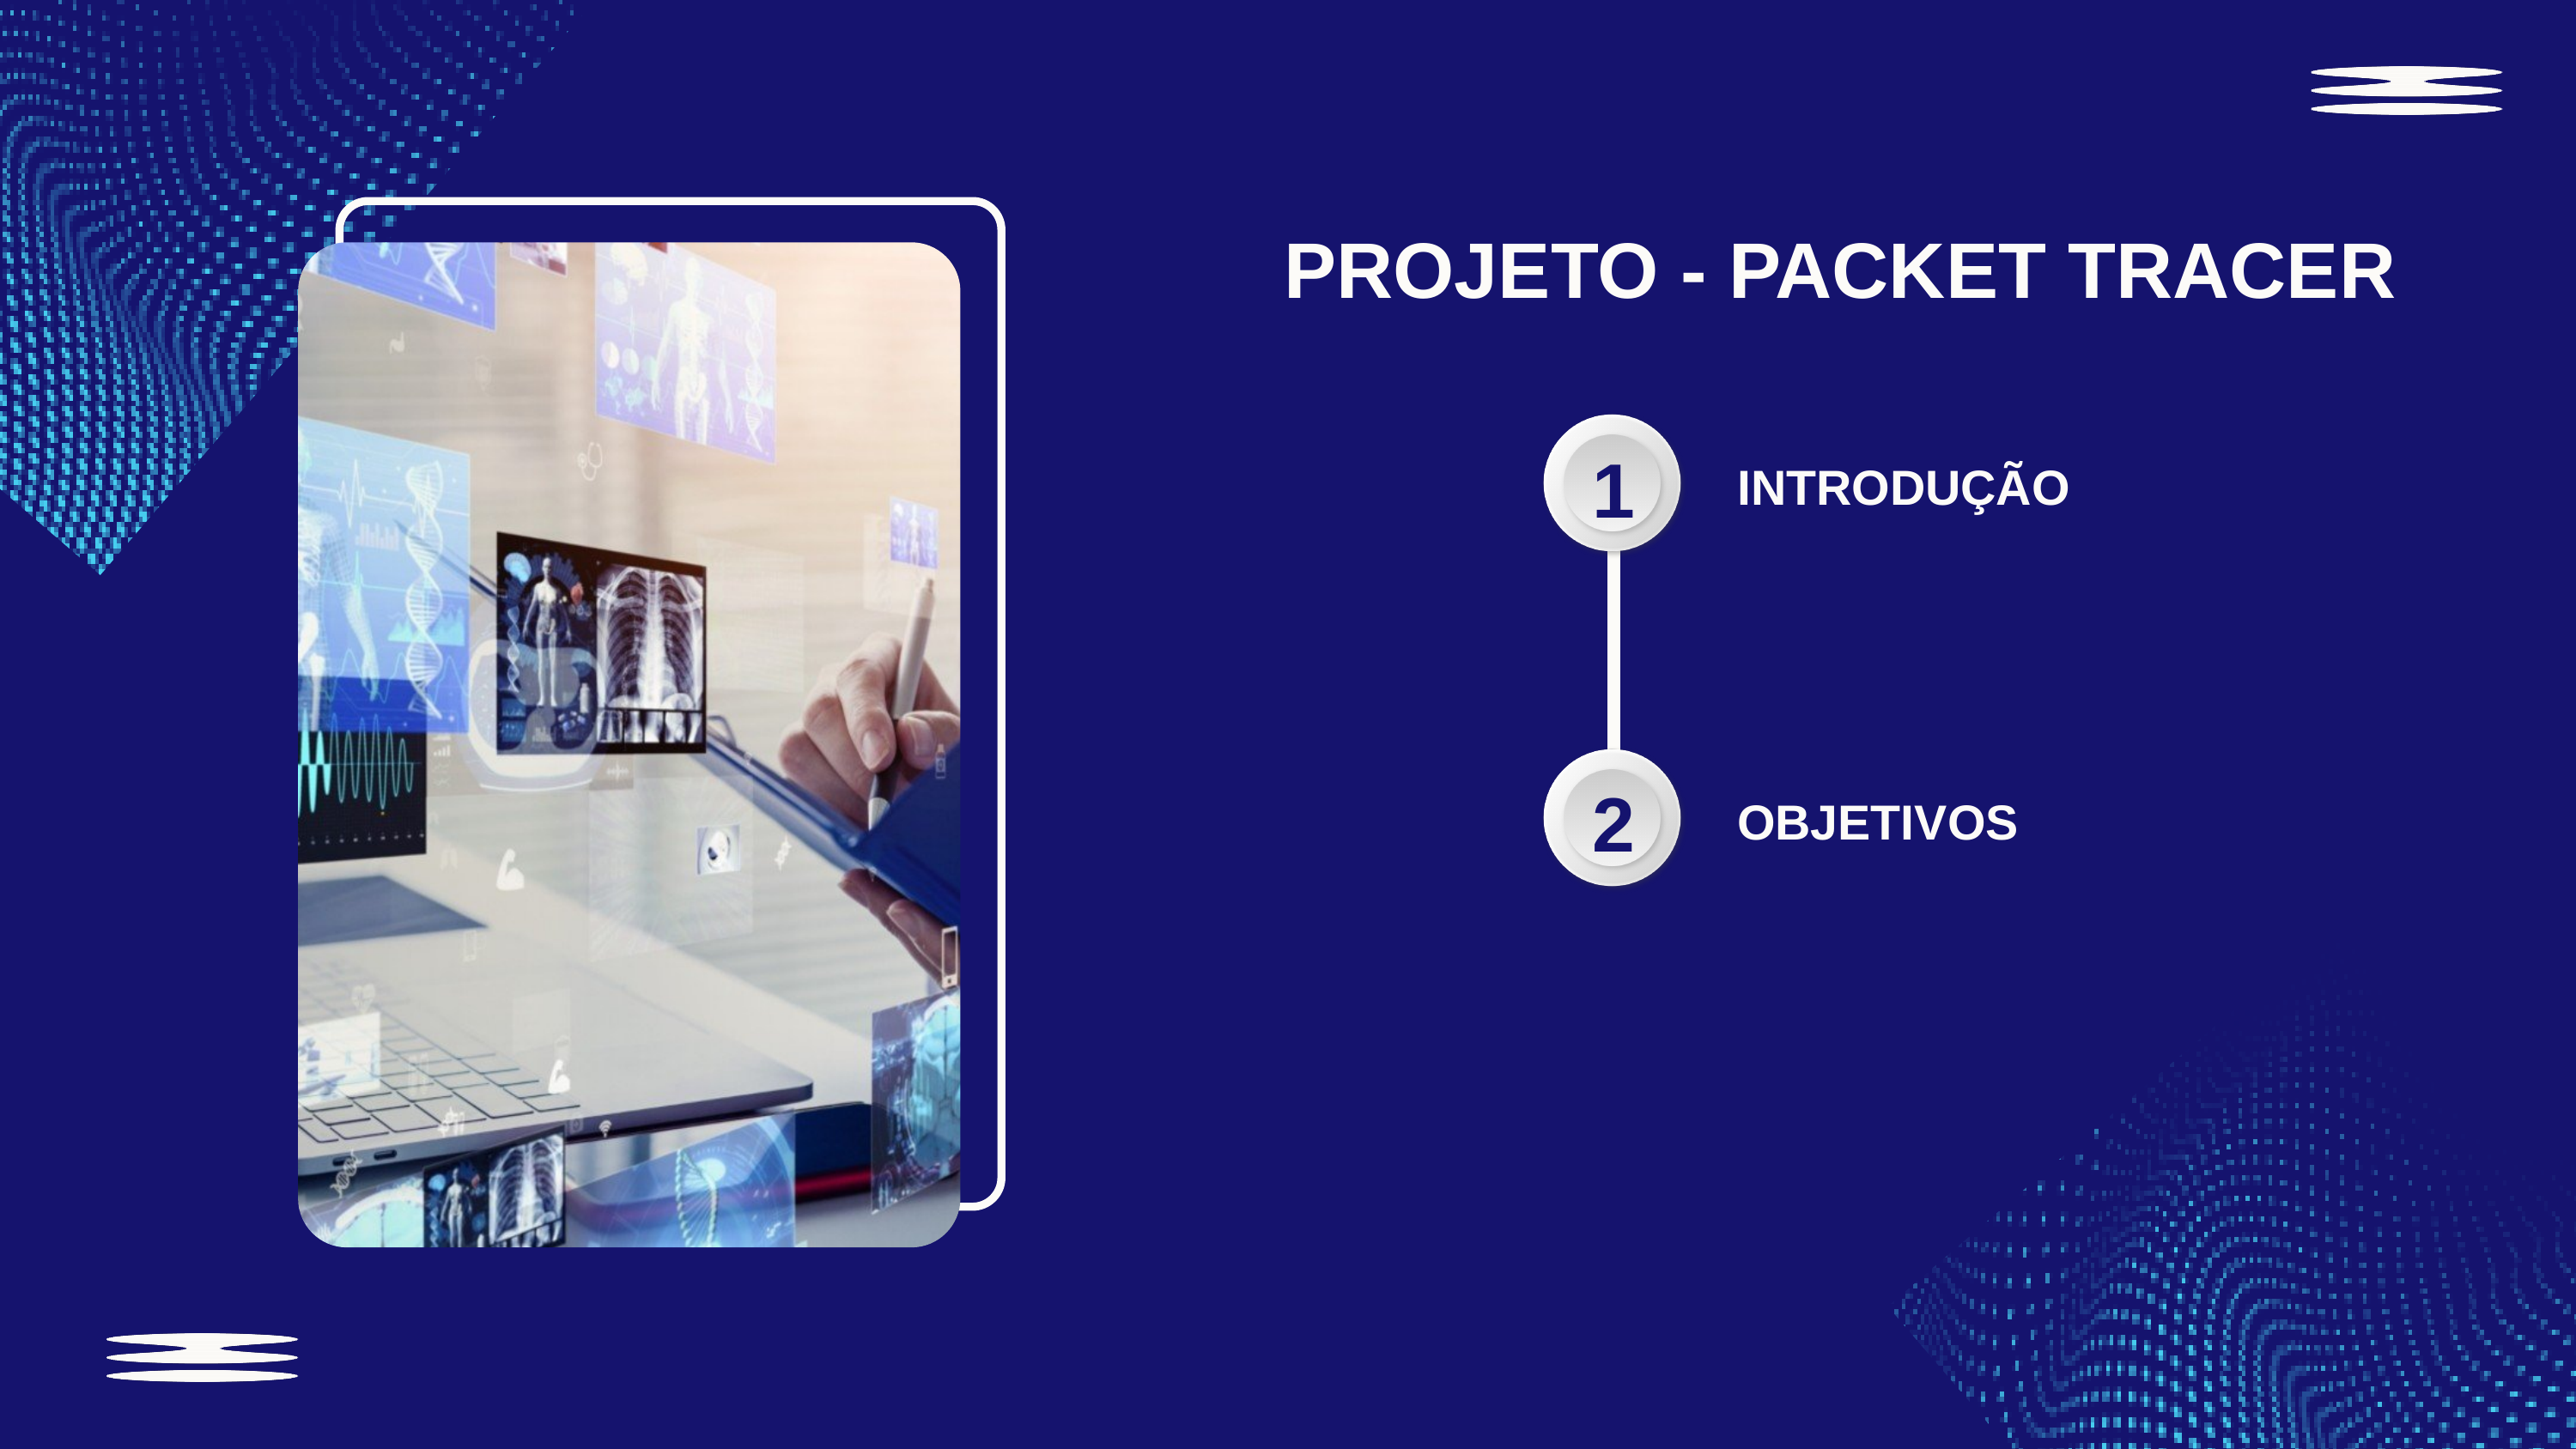

PROJETO - PACKET TRACER

1
INTRODUÇÃO

2
OBJETIVOS